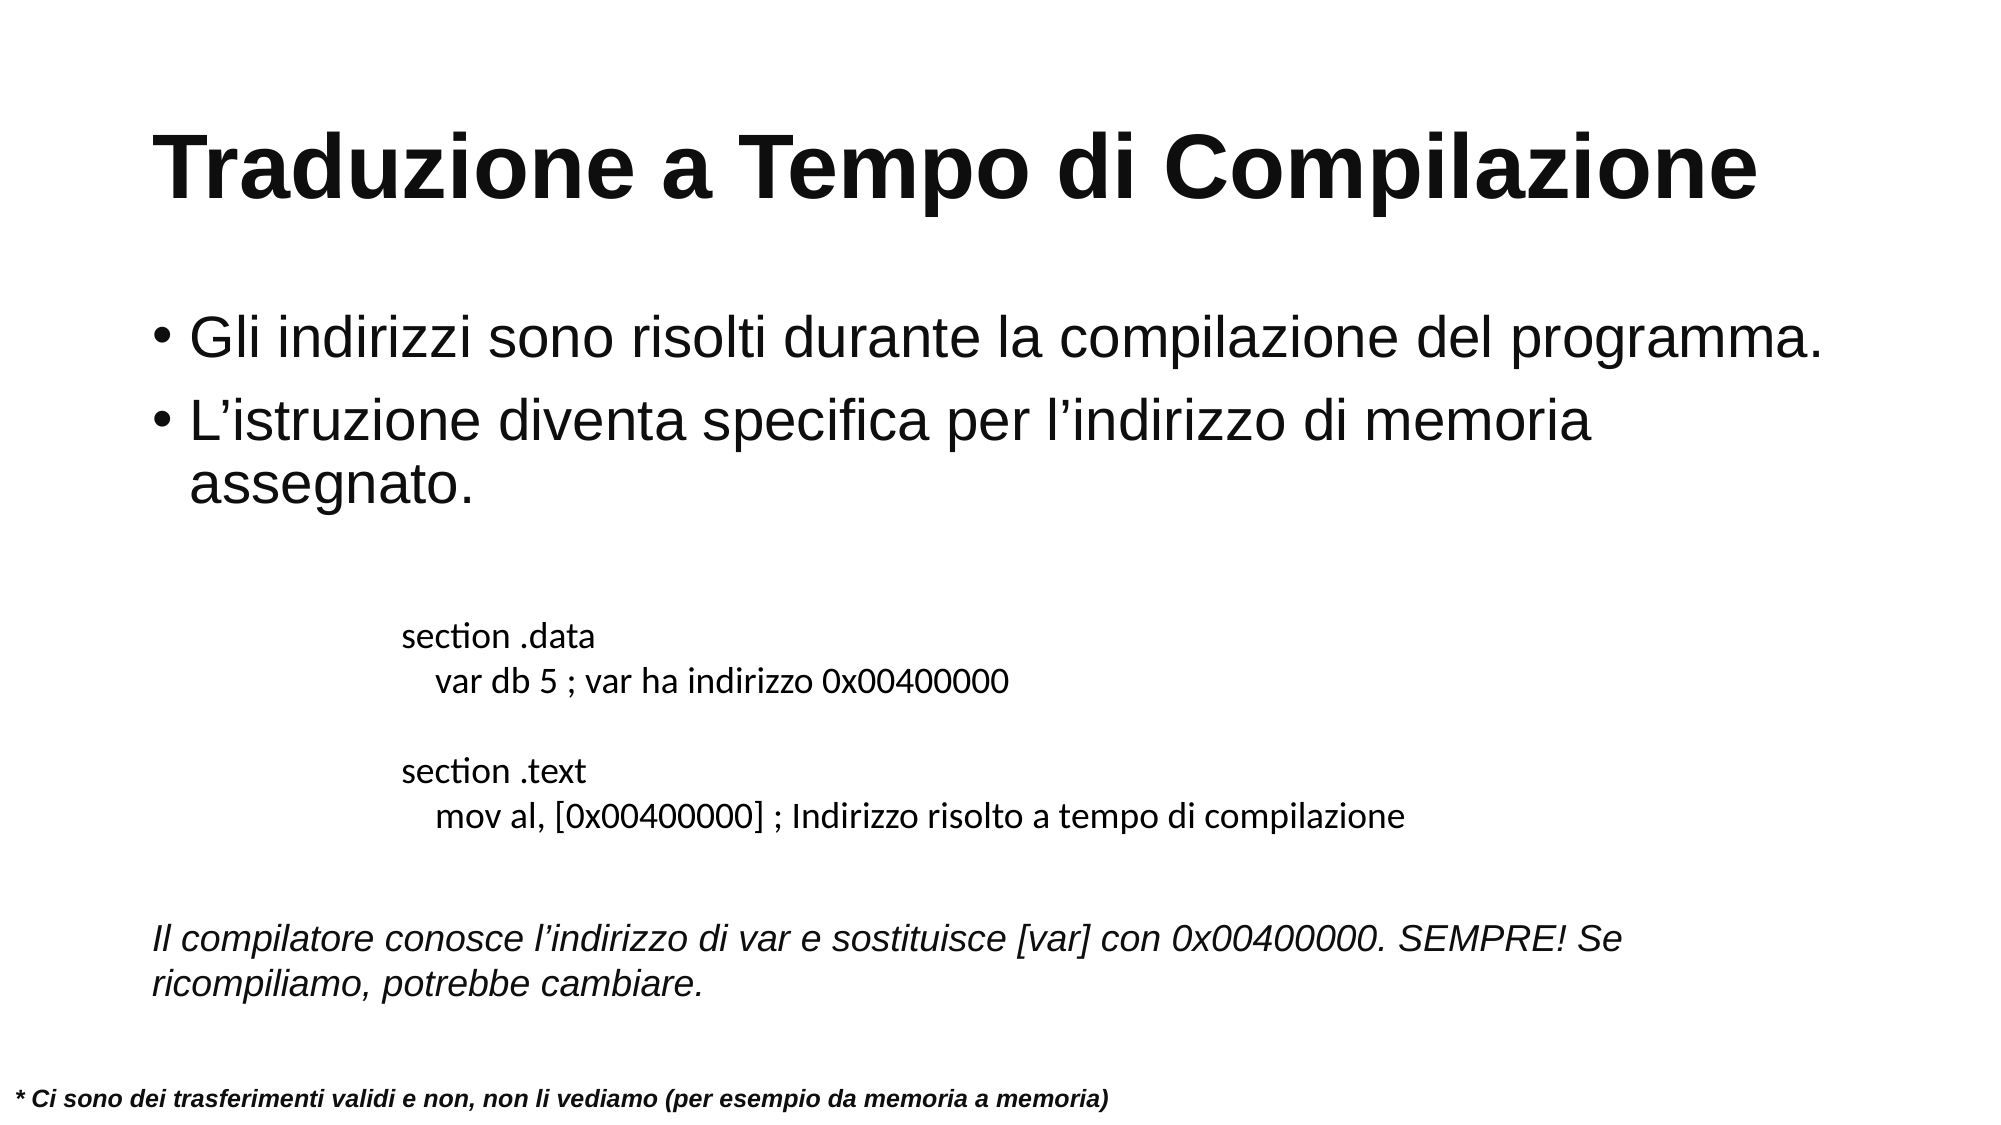

# Traduzione a Tempo di Compilazione
Gli indirizzi sono risolti durante la compilazione del programma.
L’istruzione diventa specifica per l’indirizzo di memoria assegnato.

section .data
    var db 5 ; var ha indirizzo 0x00400000

section .text
    mov al, [0x00400000] ; Indirizzo risolto a tempo di compilazione
Il compilatore conosce l’indirizzo di var e sostituisce [var] con 0x00400000. SEMPRE! Se ricompiliamo, potrebbe cambiare.
* Ci sono dei trasferimenti validi e non, non li vediamo (per esempio da memoria a memoria)